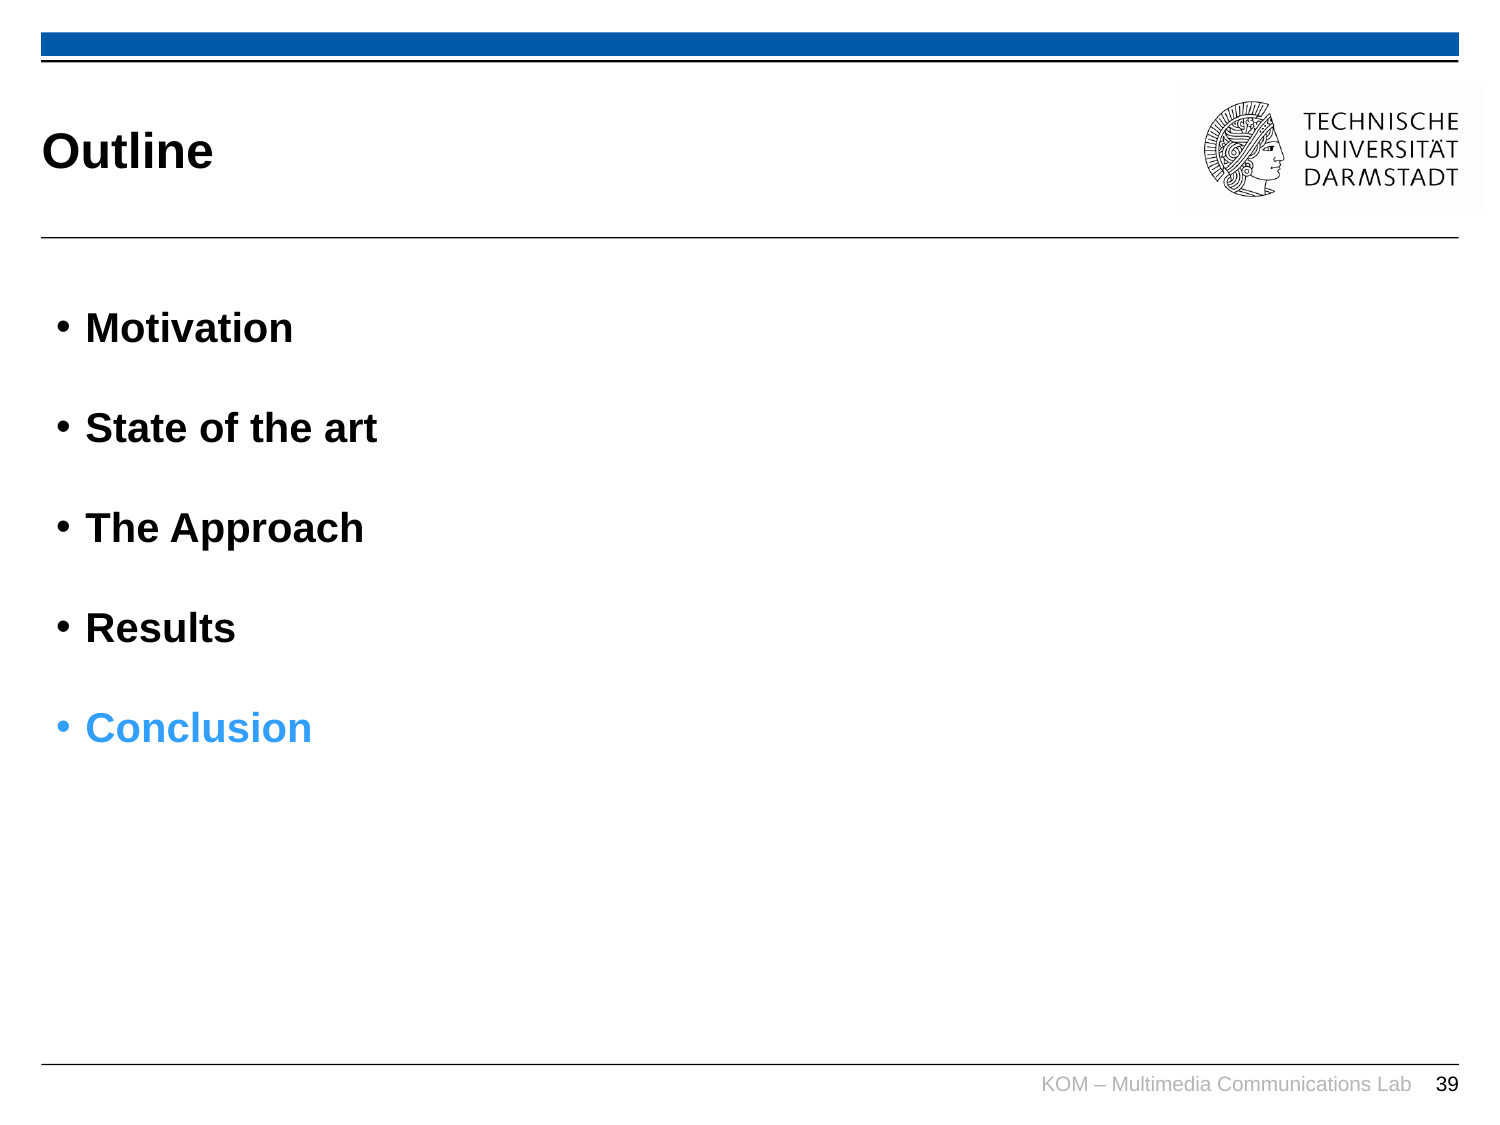

Outline
Motivation
State of the art
The Approach
Results
Conclusion